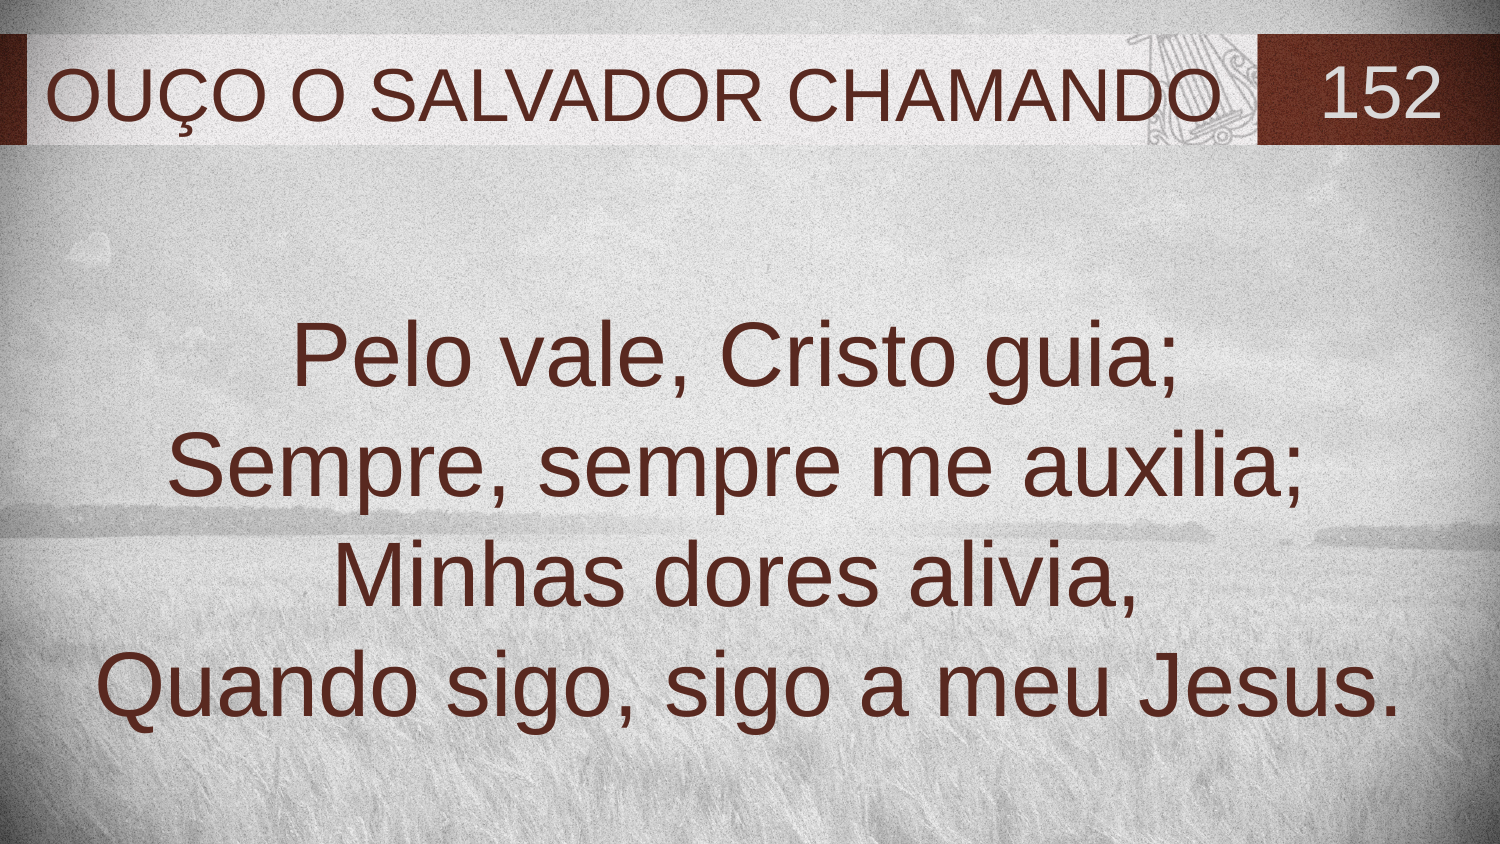

# OUÇO O SALVADOR CHAMANDO
152
Pelo vale, Cristo guia;
Sempre, sempre me auxilia;
Minhas dores alivia,
Quando sigo, sigo a meu Jesus.